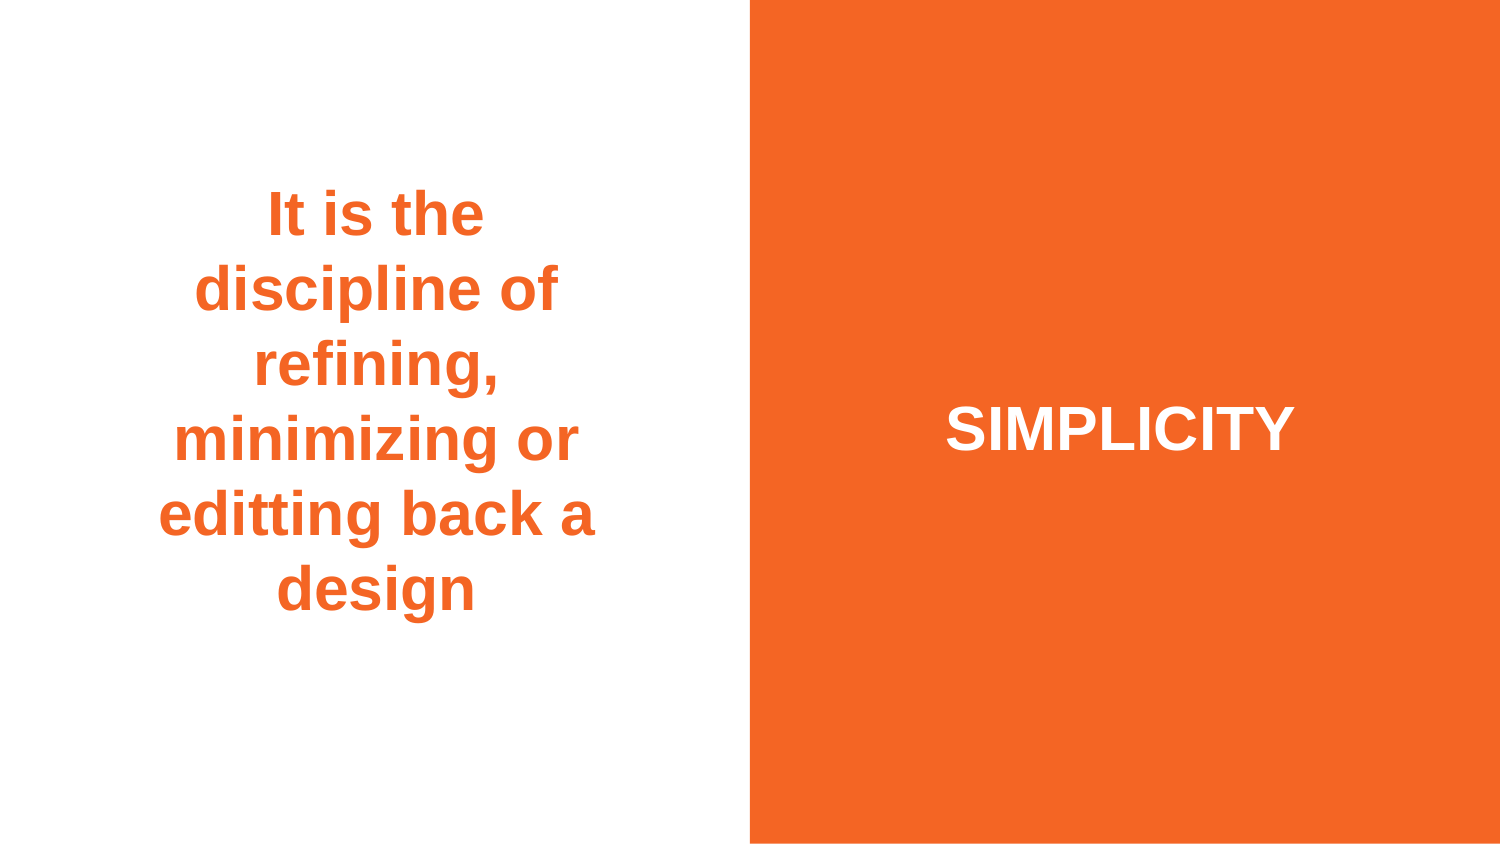

SIMPLICITY
# It is the discipline of refining, minimizing or editting back a design